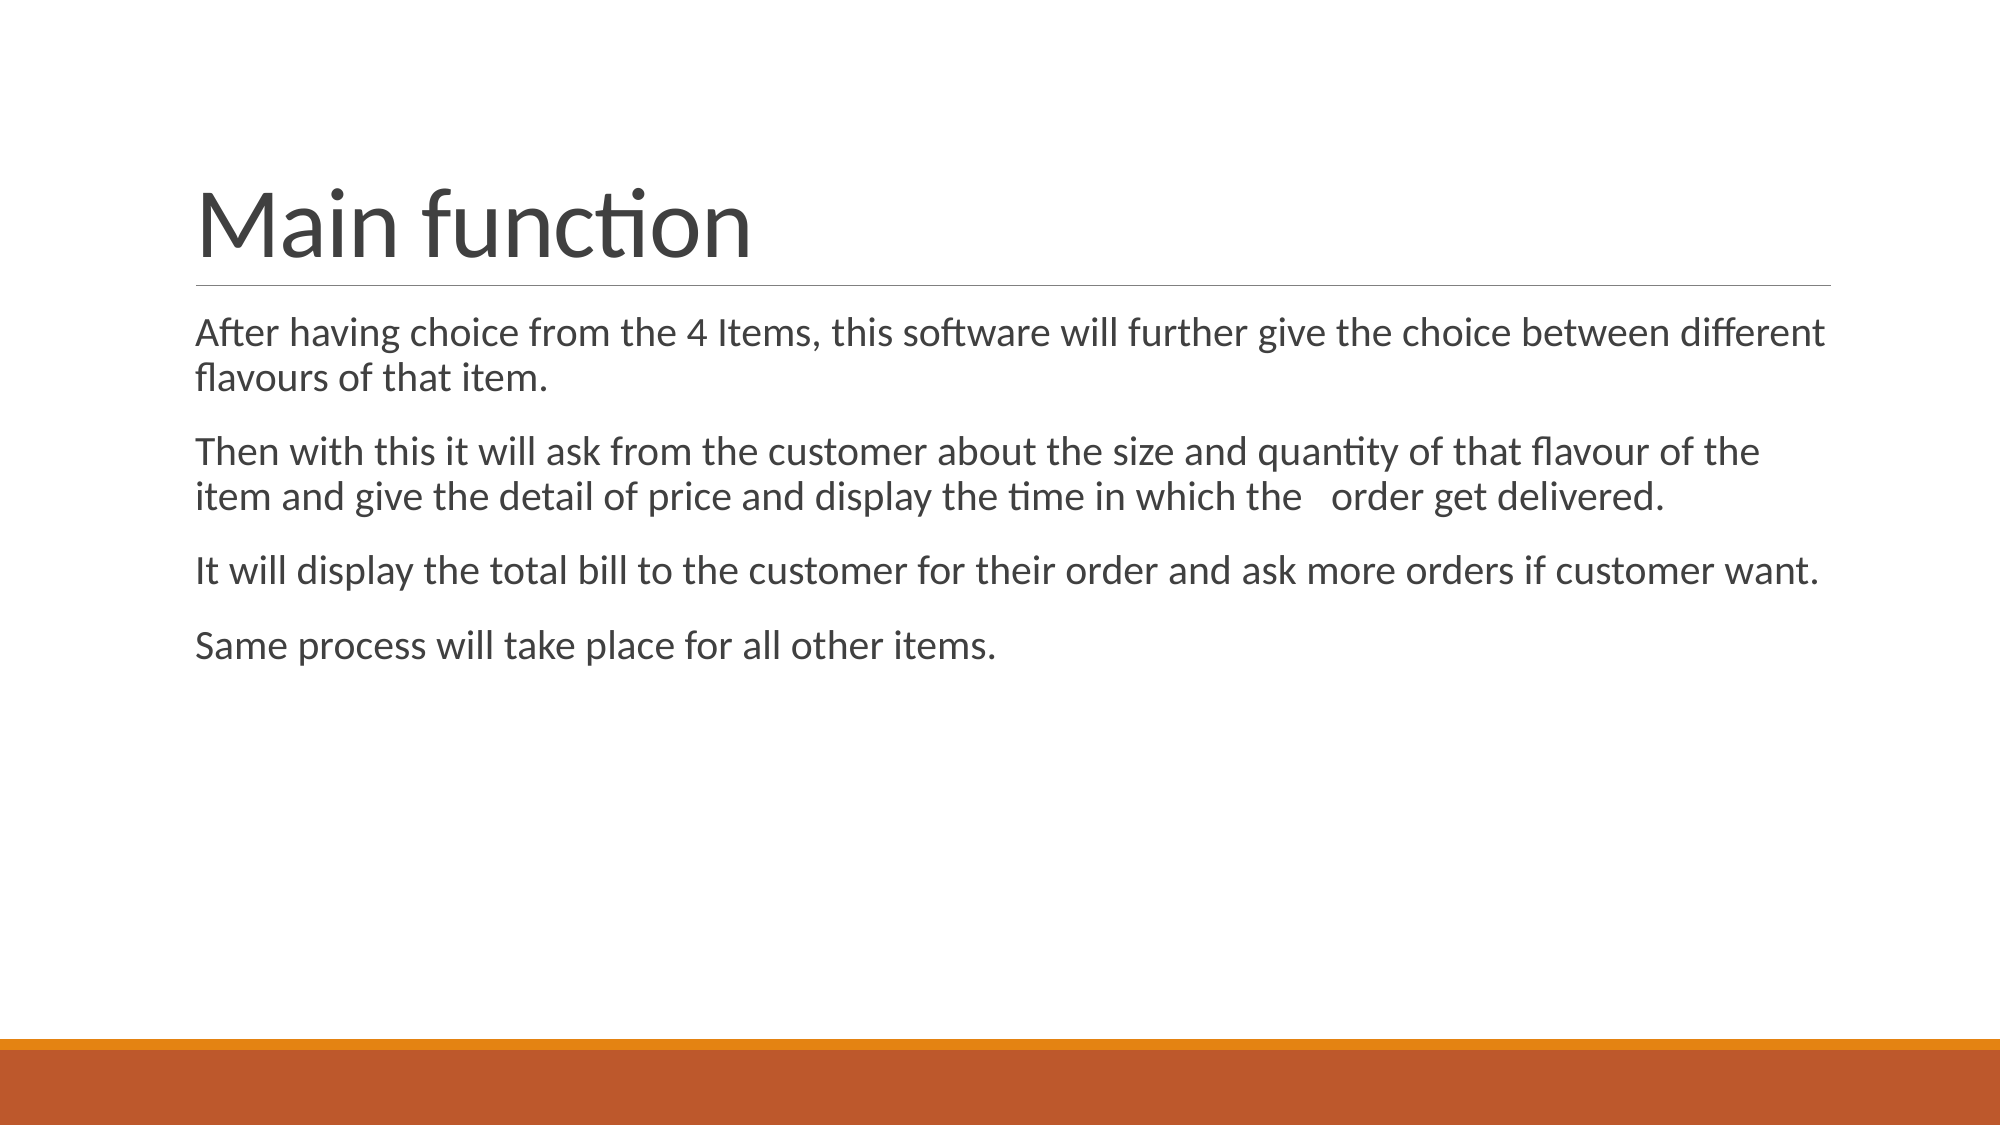

# Main function
After having choice from the 4 Items, this software will further give the choice between different flavours of that item.
Then with this it will ask from the customer about the size and quantity of that flavour of the item and give the detail of price and display the time in which the   order get delivered.
It will display the total bill to the customer for their order and ask more orders if customer want.
Same process will take place for all other items.